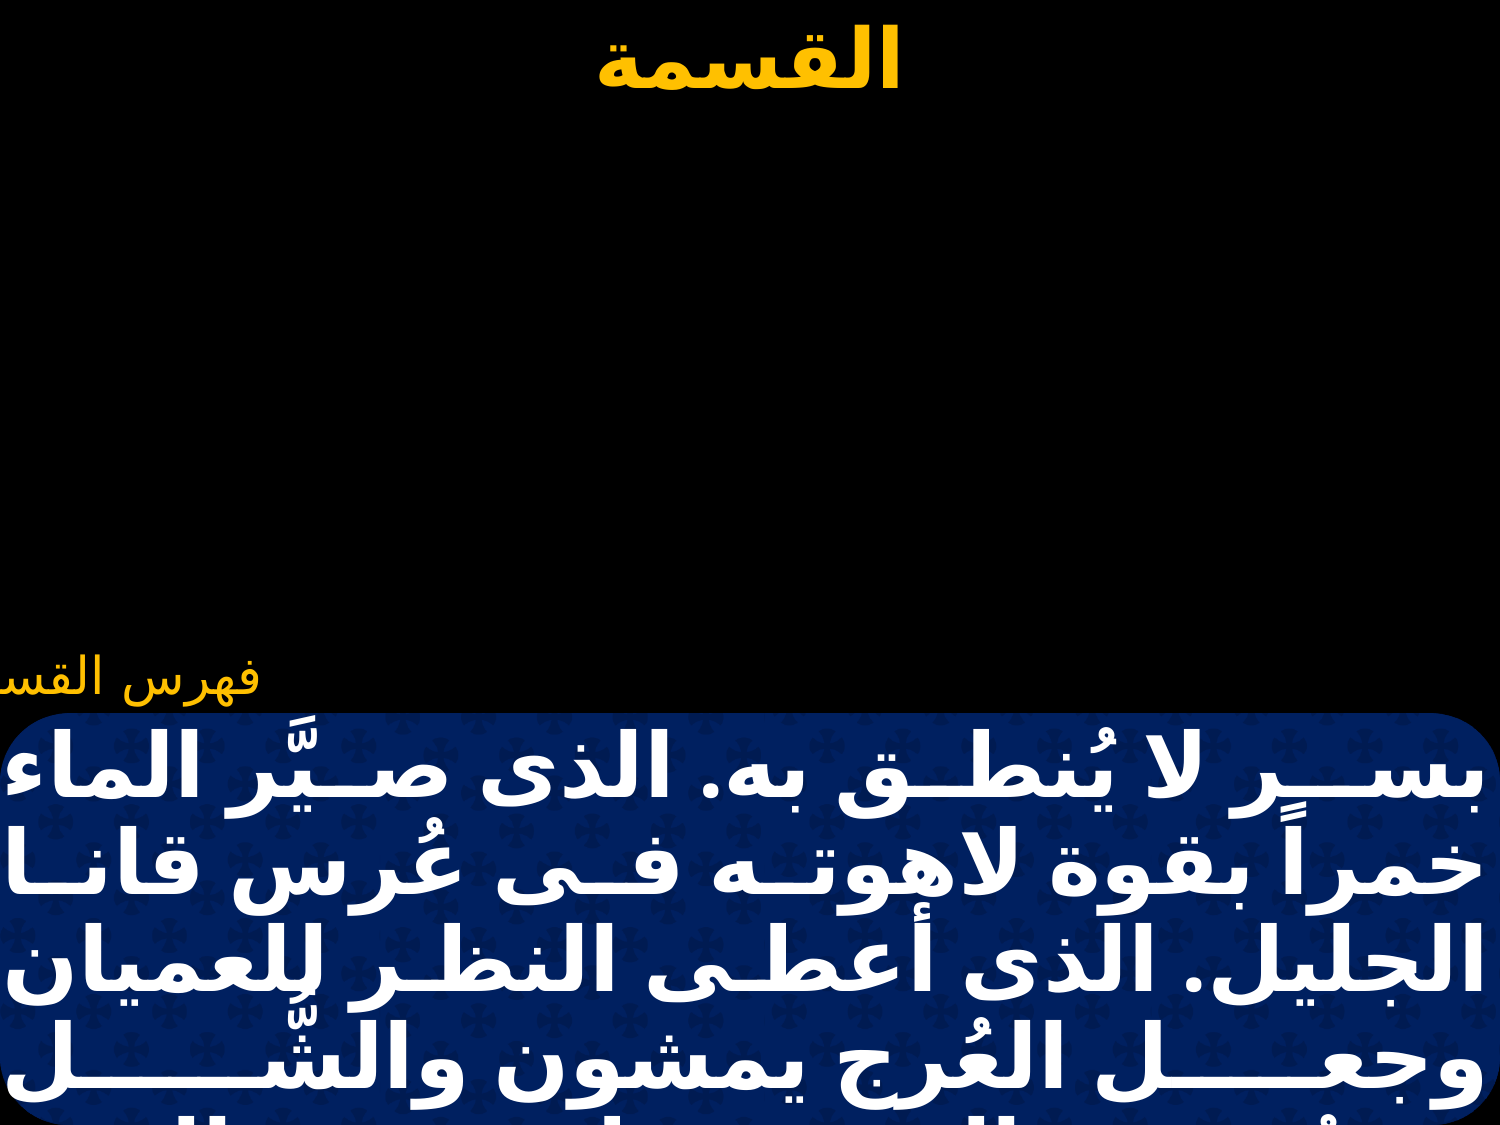

#
بسـر لا يُنطق به. الذى صيَّر الماء خمراً بقوة لاهوته فى عُرس قانا الجليل. الذى أعطى النظر للعميان وجعل العُرج يمشون والشُّـل يصِحُــون والبرص يطهرون، والصم يسمعون، والخرس يتكلمون،